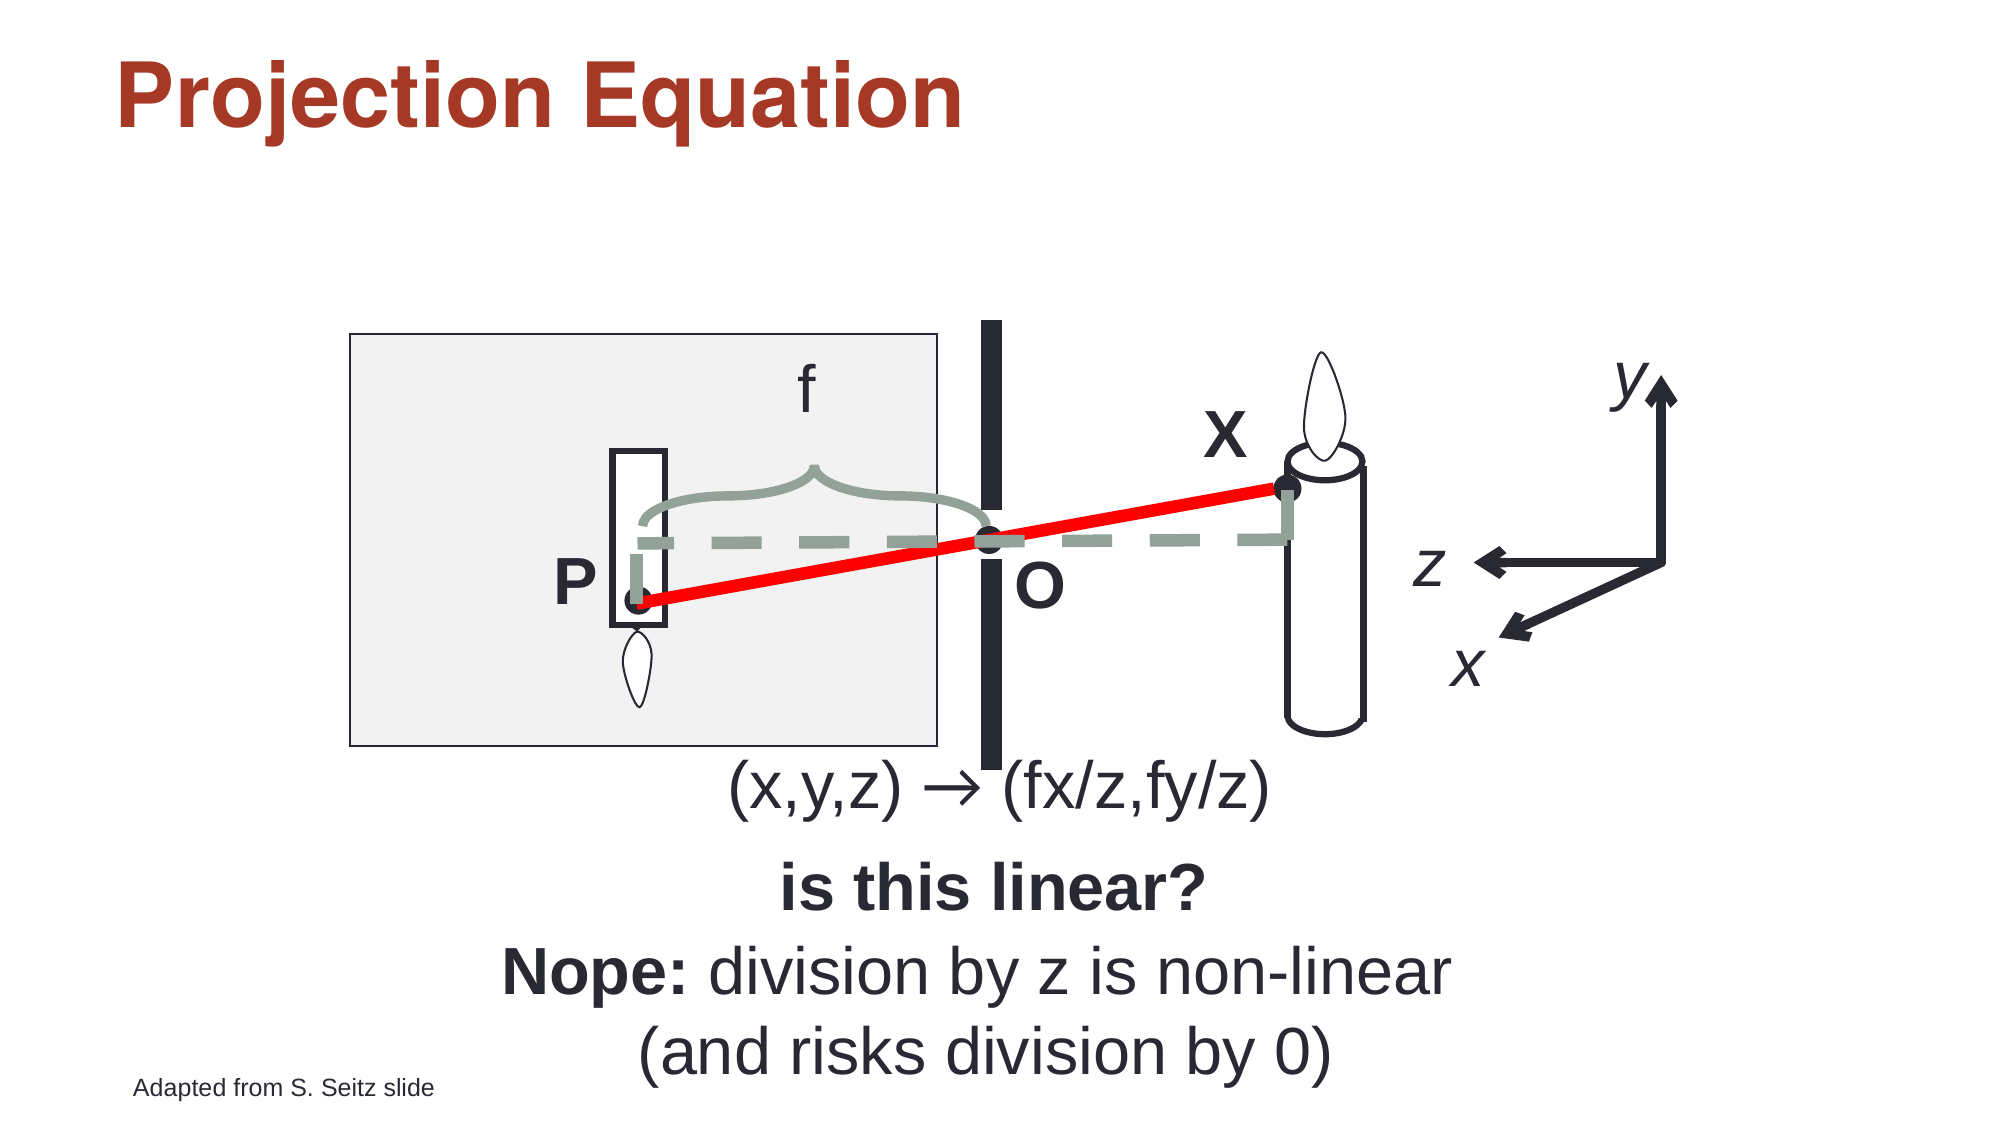

# Projection Equation

y
z
x

f

X

P
O

(x,y,z) → (fx/z,fy/z)
is this linear?
Nope: division by z is non-linear
(and risks division by 0)
Adapted from S. Seitz slide